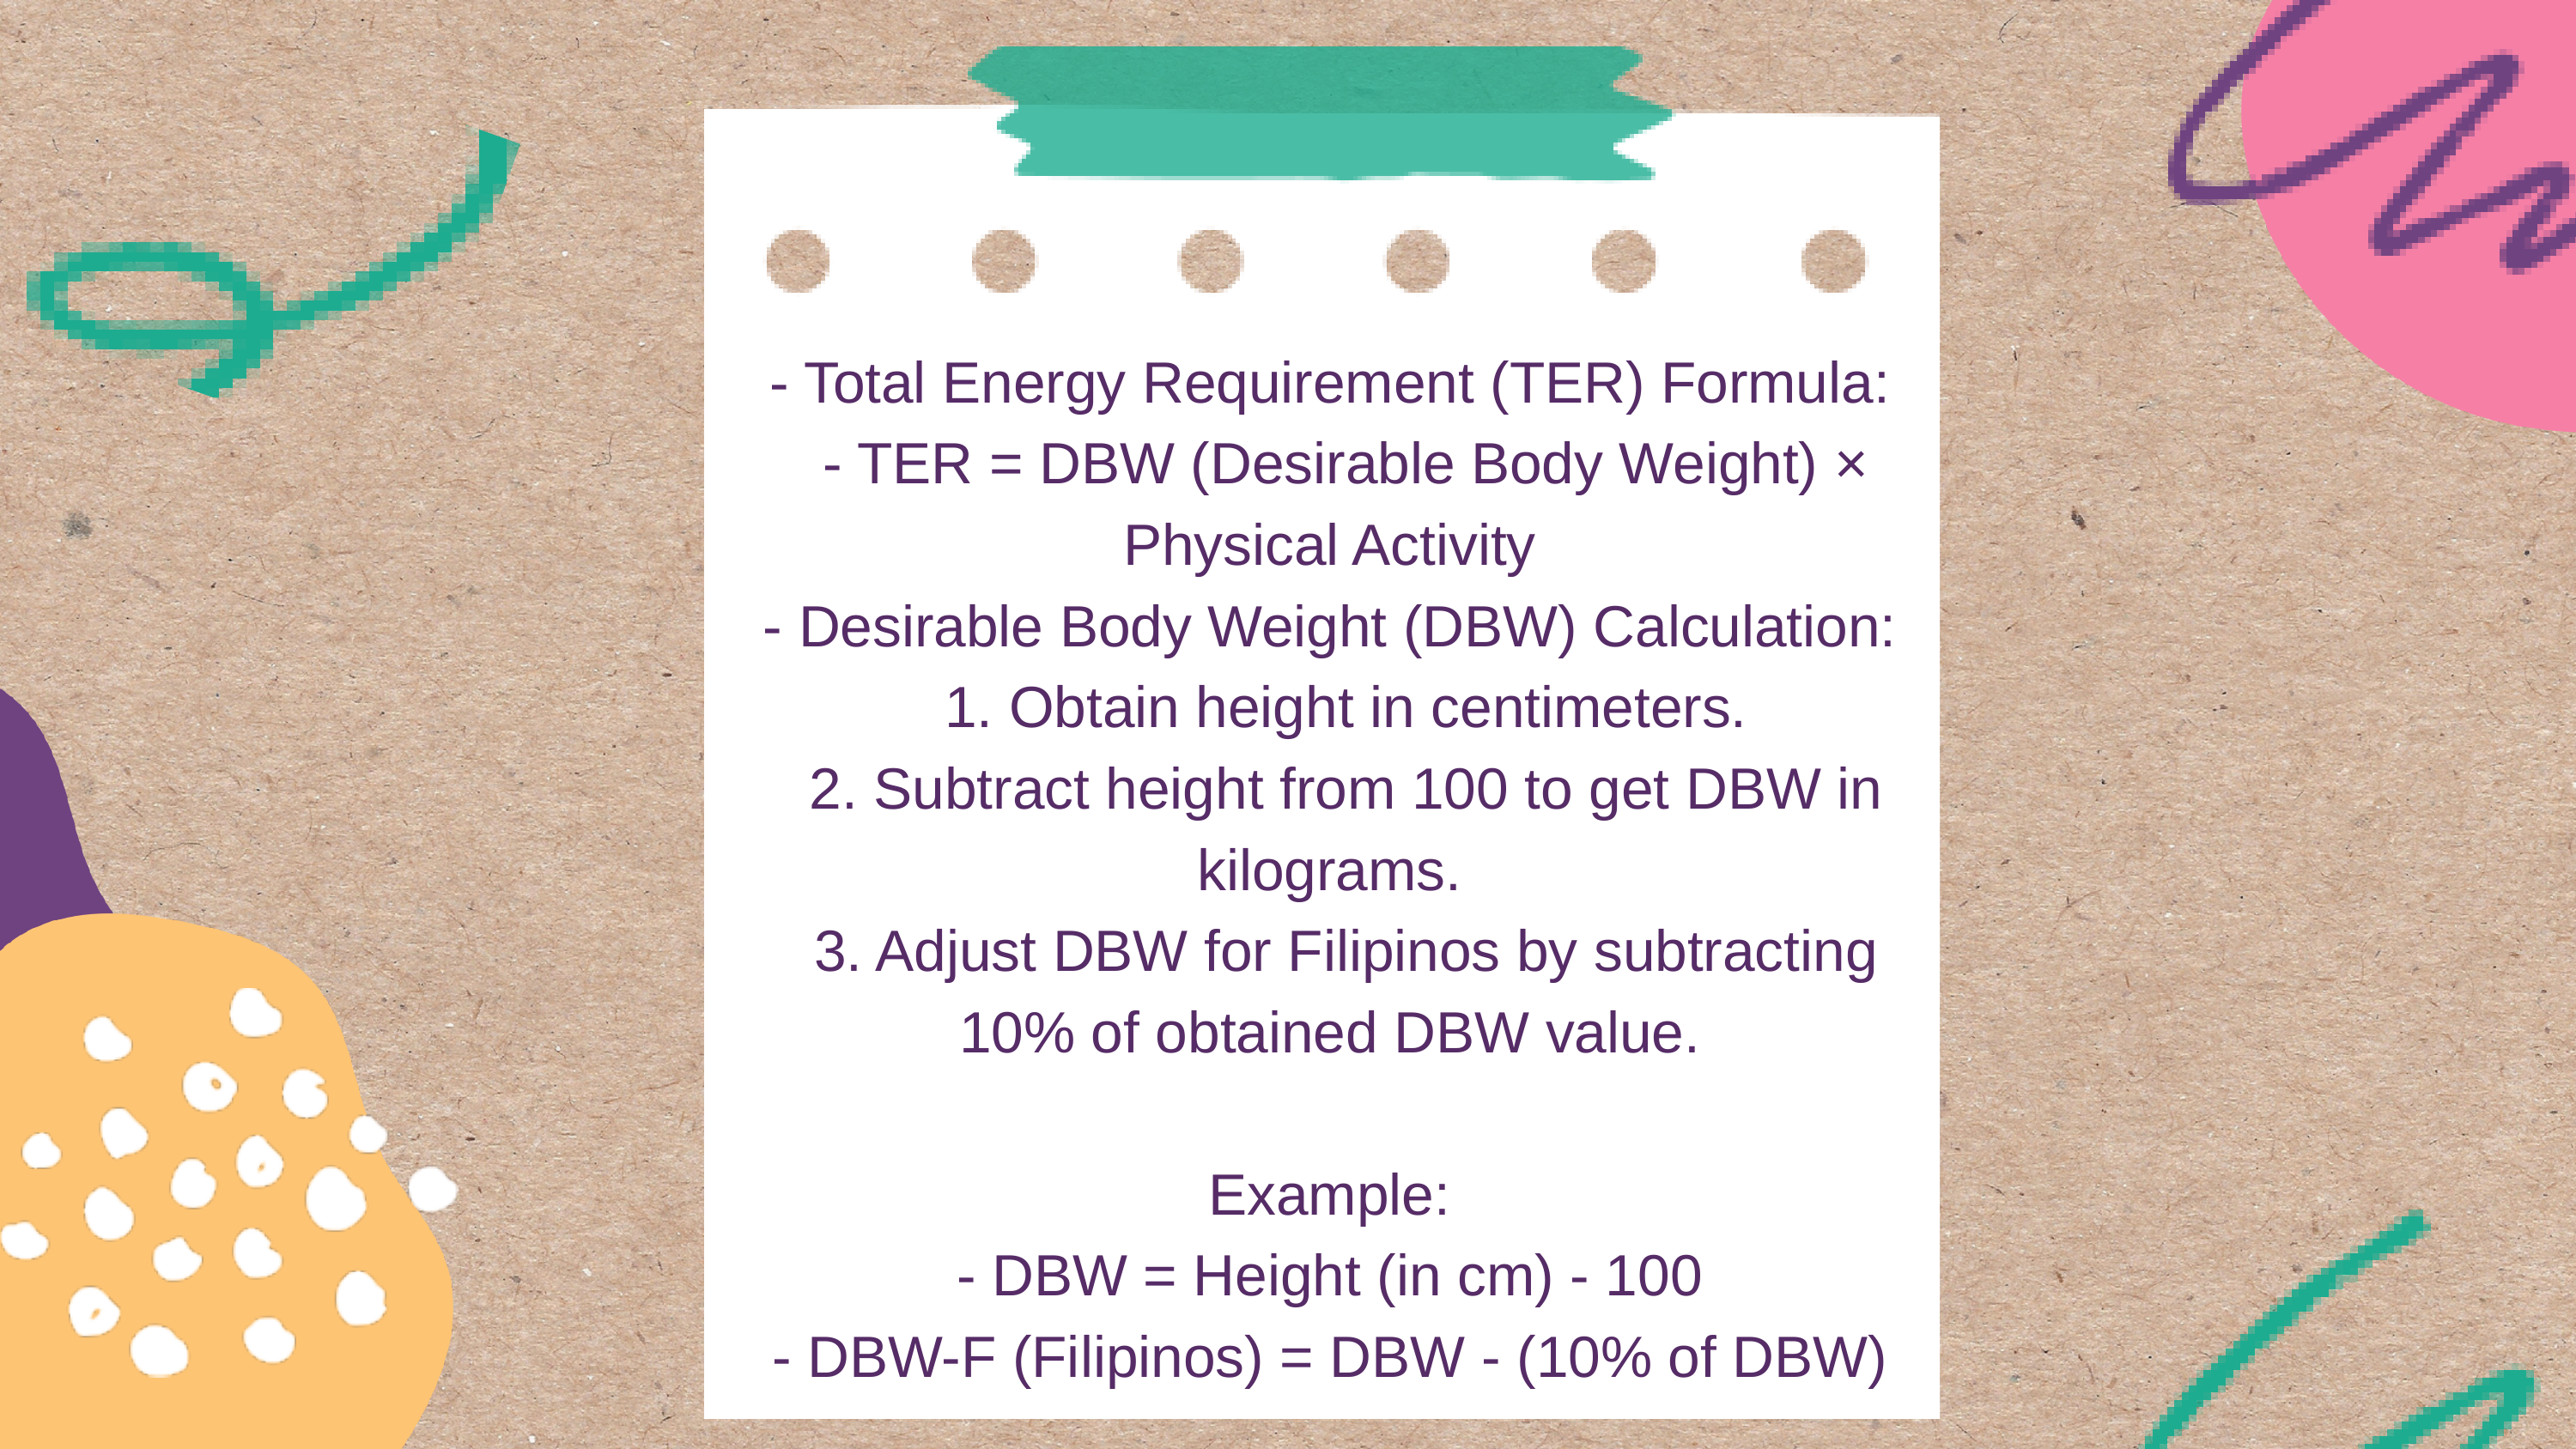

- Total Energy Requirement (TER) Formula:
  - TER = DBW (Desirable Body Weight) × Physical Activity
- Desirable Body Weight (DBW) Calculation:
  1. Obtain height in centimeters.
  2. Subtract height from 100 to get DBW in kilograms.
  3. Adjust DBW for Filipinos by subtracting 10% of obtained DBW value.

Example:
- DBW = Height (in cm) - 100
- DBW-F (Filipinos) = DBW - (10% of DBW)